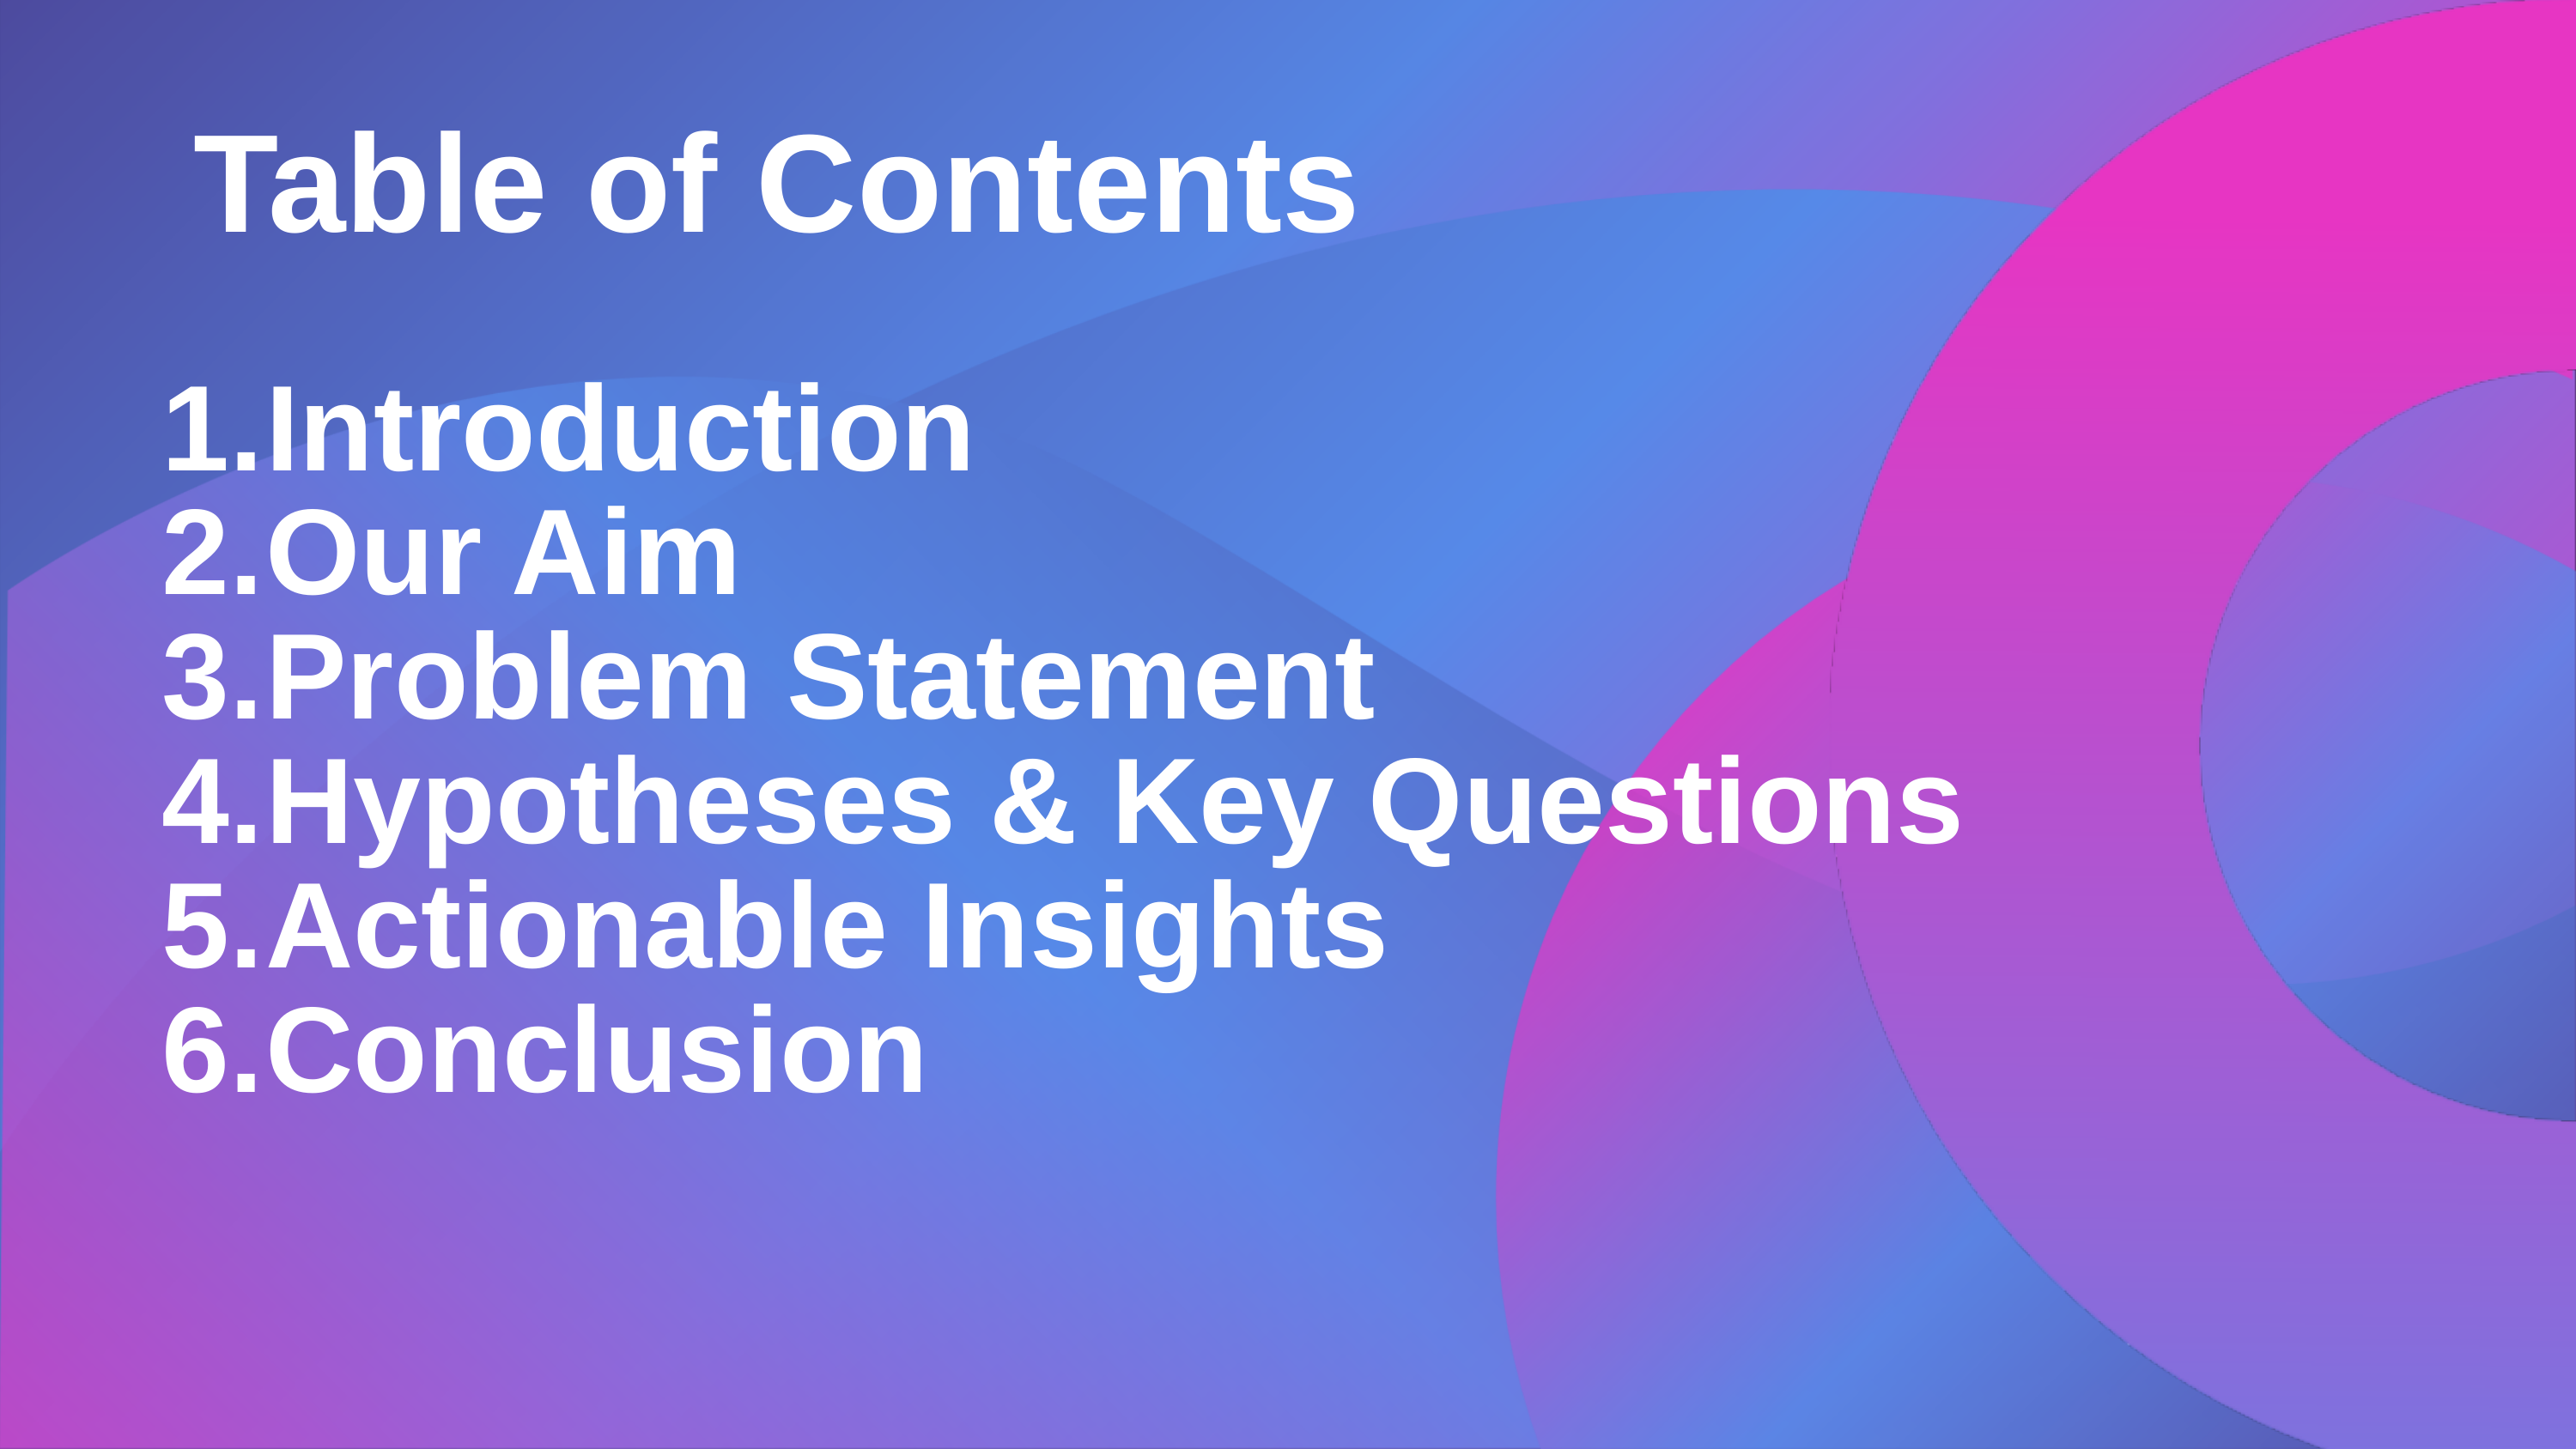

Table of Contents
Introduction
Our Aim
Problem Statement
Hypotheses & Key Questions
Actionable Insights
Conclusion